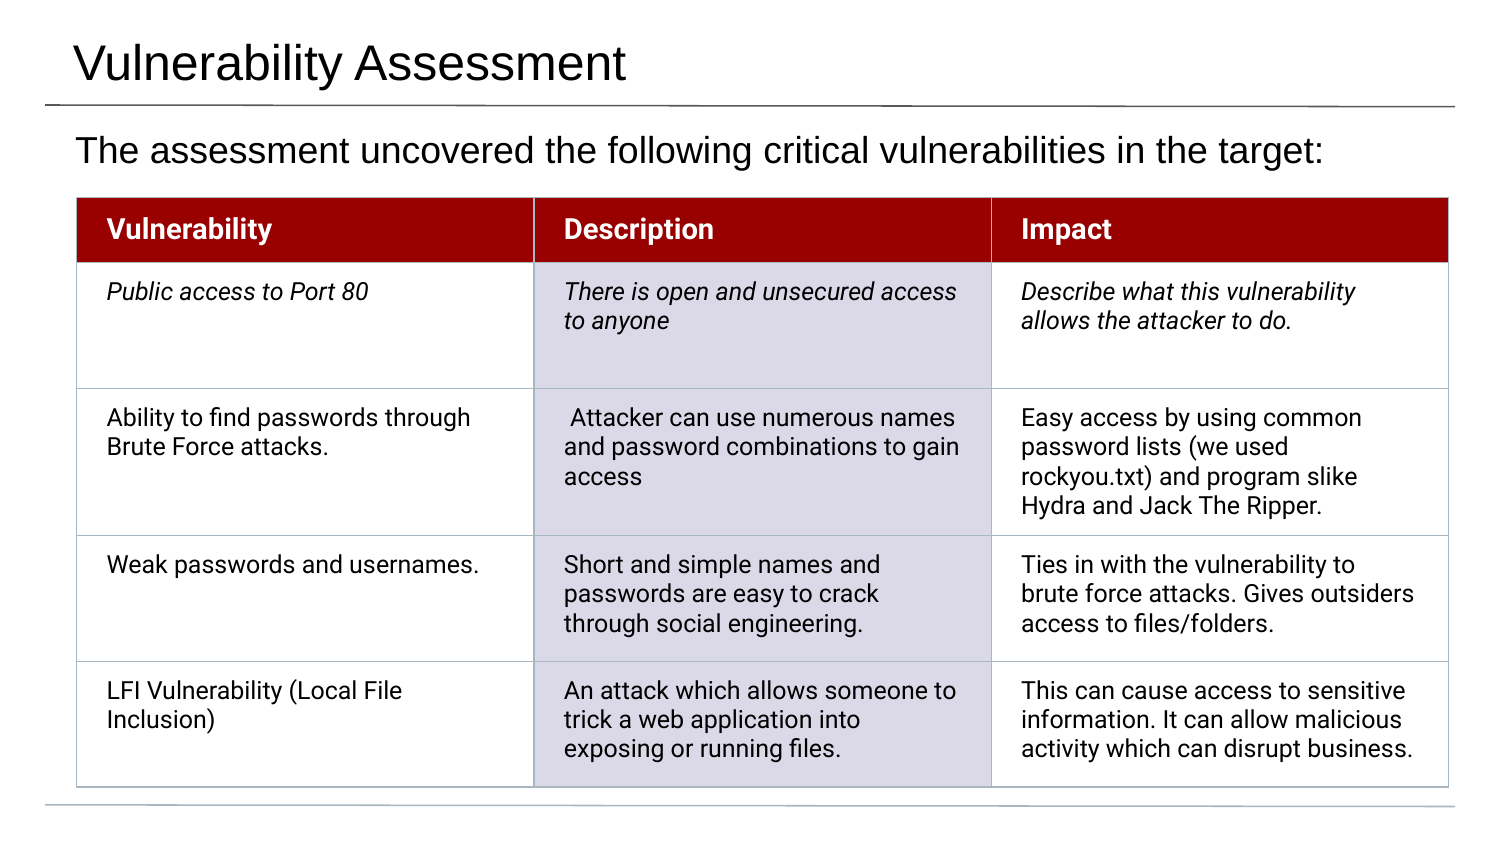

# Vulnerability Assessment
The assessment uncovered the following critical vulnerabilities in the target:
| Vulnerability | Description | Impact |
| --- | --- | --- |
| Public access to Port 80 | There is open and unsecured access to anyone | Describe what this vulnerability allows the attacker to do. |
| Ability to find passwords through Brute Force attacks. | Attacker can use numerous names and password combinations to gain access | Easy access by using common password lists (we used rockyou.txt) and program slike Hydra and Jack The Ripper. |
| Weak passwords and usernames. | Short and simple names and passwords are easy to crack through social engineering. | Ties in with the vulnerability to brute force attacks. Gives outsiders access to files/folders. |
| LFI Vulnerability (Local File Inclusion) | An attack which allows someone to trick a web application into exposing or running files. | This can cause access to sensitive information. It can allow malicious activity which can disrupt business. |